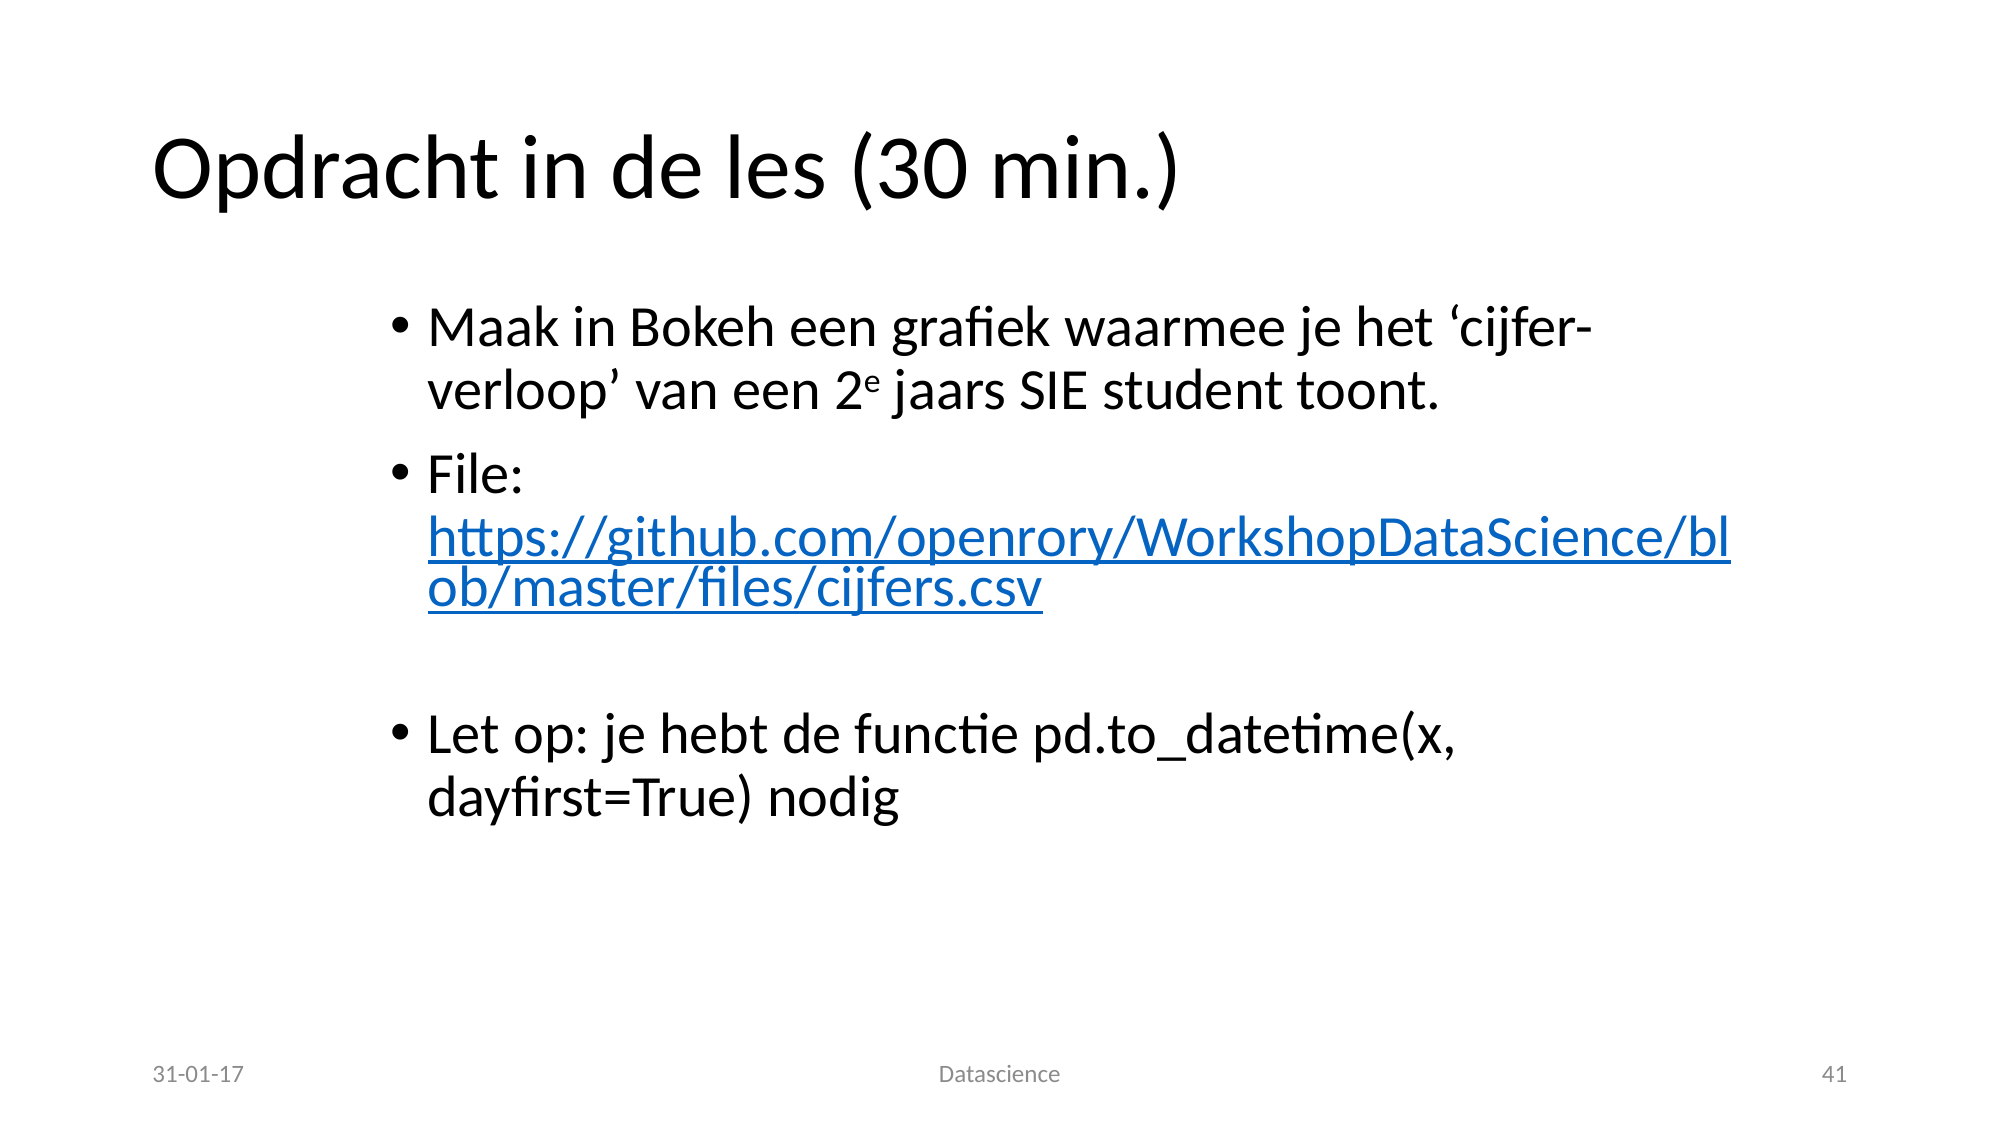

# Opdracht in de les (30 min.)
Maak in Bokeh een grafiek waarmee je het ‘cijfer-verloop’ van een 2e jaars SIE student toont.
File: https://github.com/openrory/WorkshopDataScience/blob/master/files/cijfers.csv
Let op: je hebt de functie pd.to_datetime(x, dayfirst=True) nodig
31-01-17
41
Datascience